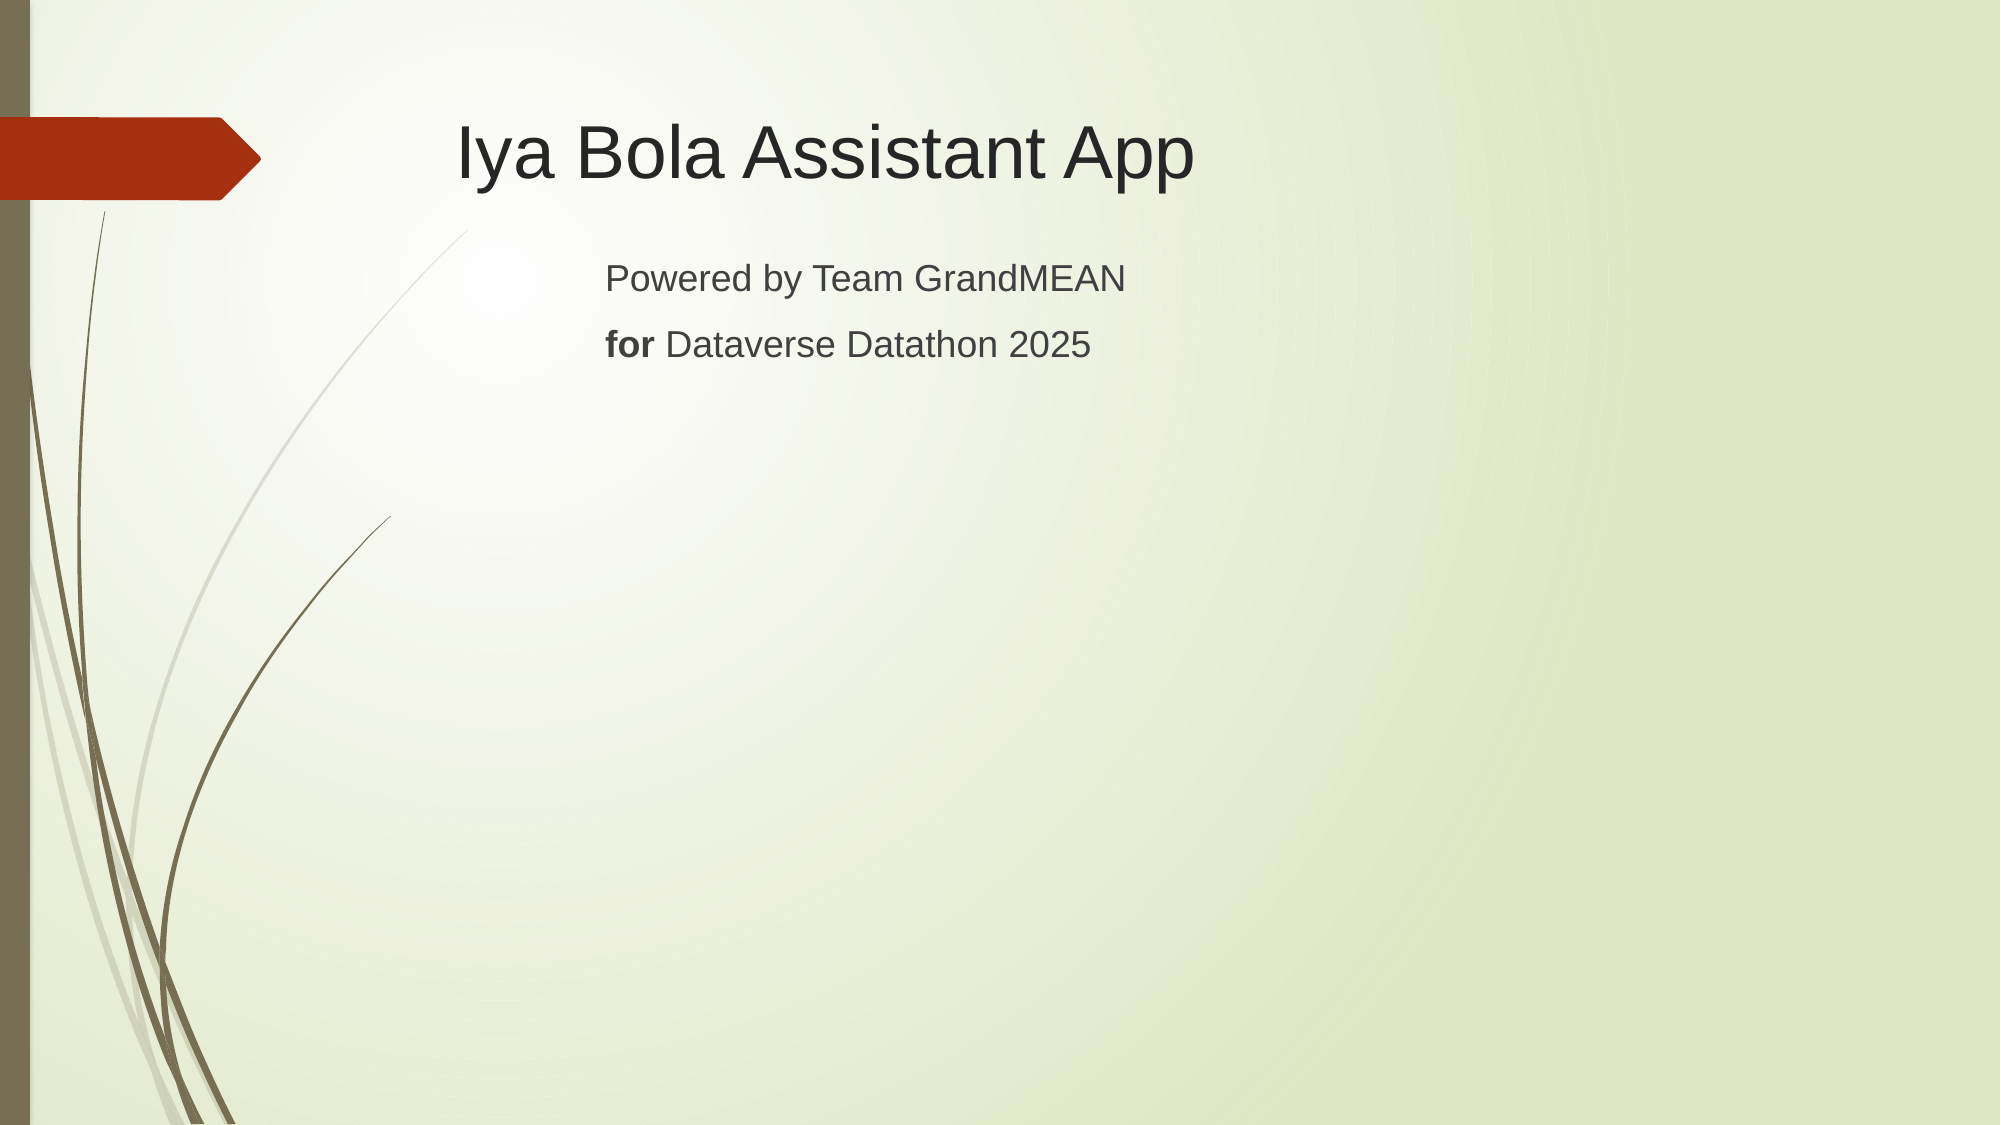

# Iya Bola Assistant App
	Powered by Team GrandMEAN
	for Dataverse Datathon 2025